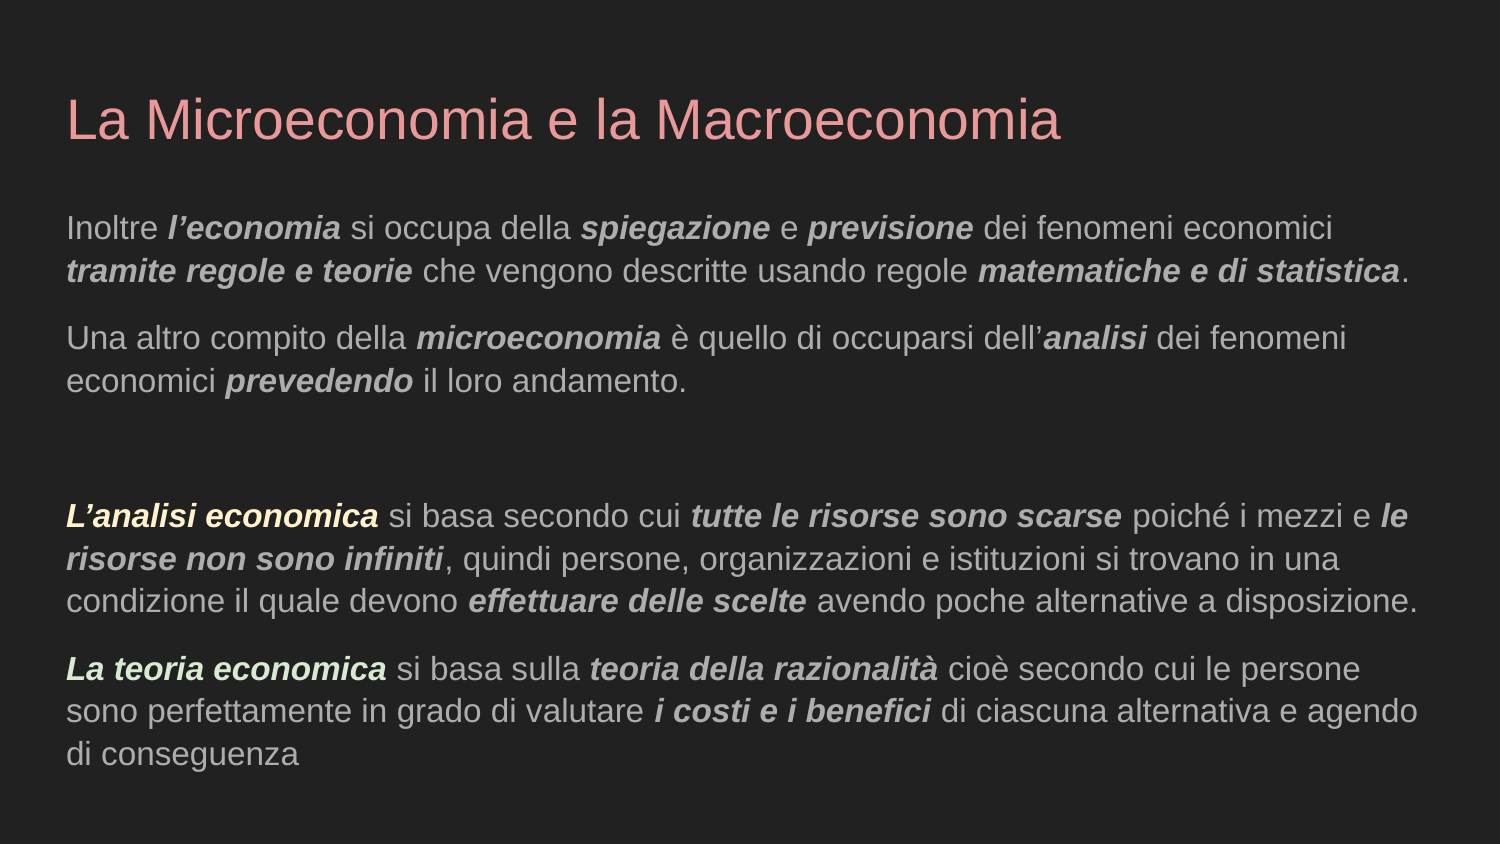

# La Microeconomia e la Macroeconomia

Inoltre l’economia si occupa della spiegazione e previsione dei fenomeni economici tramite regole e teorie che vengono descritte usando regole matematiche e di statistica.
Una altro compito della microeconomia è quello di occuparsi dell’analisi dei fenomeni economici prevedendo il loro andamento.

L’analisi economica si basa secondo cui tutte le risorse sono scarse poiché i mezzi e le risorse non sono infiniti, quindi persone, organizzazioni e istituzioni si trovano in una condizione il quale devono effettuare delle scelte avendo poche alternative a disposizione.
La teoria economica si basa sulla teoria della razionalità cioè secondo cui le persone sono perfettamente in grado di valutare i costi e i benefici di ciascuna alternativa e agendo di conseguenza